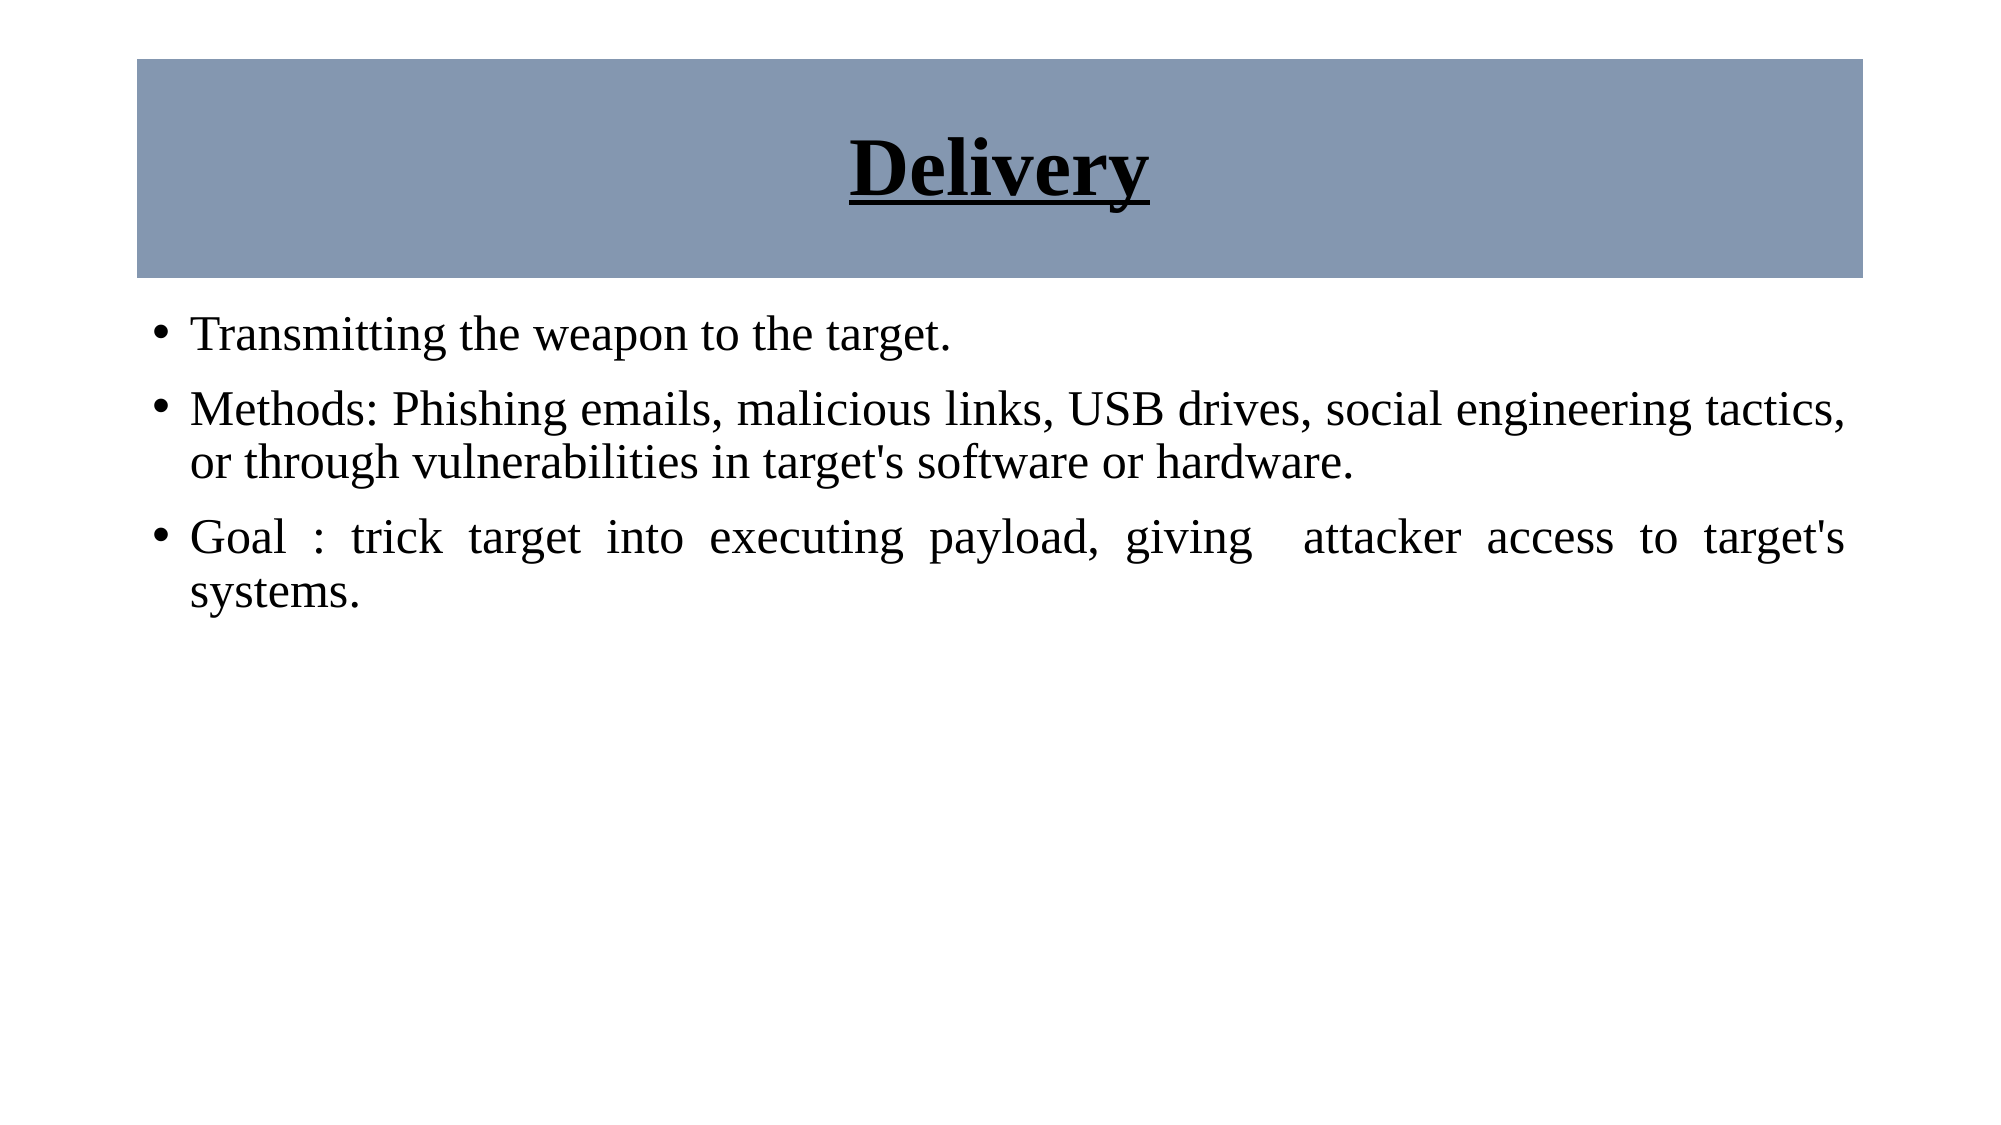

# Delivery
Transmitting the weapon to the target.
Methods: Phishing emails, malicious links, USB drives, social engineering tactics, or through vulnerabilities in target's software or hardware.
Goal : trick target into executing payload, giving  attacker access to target's systems.